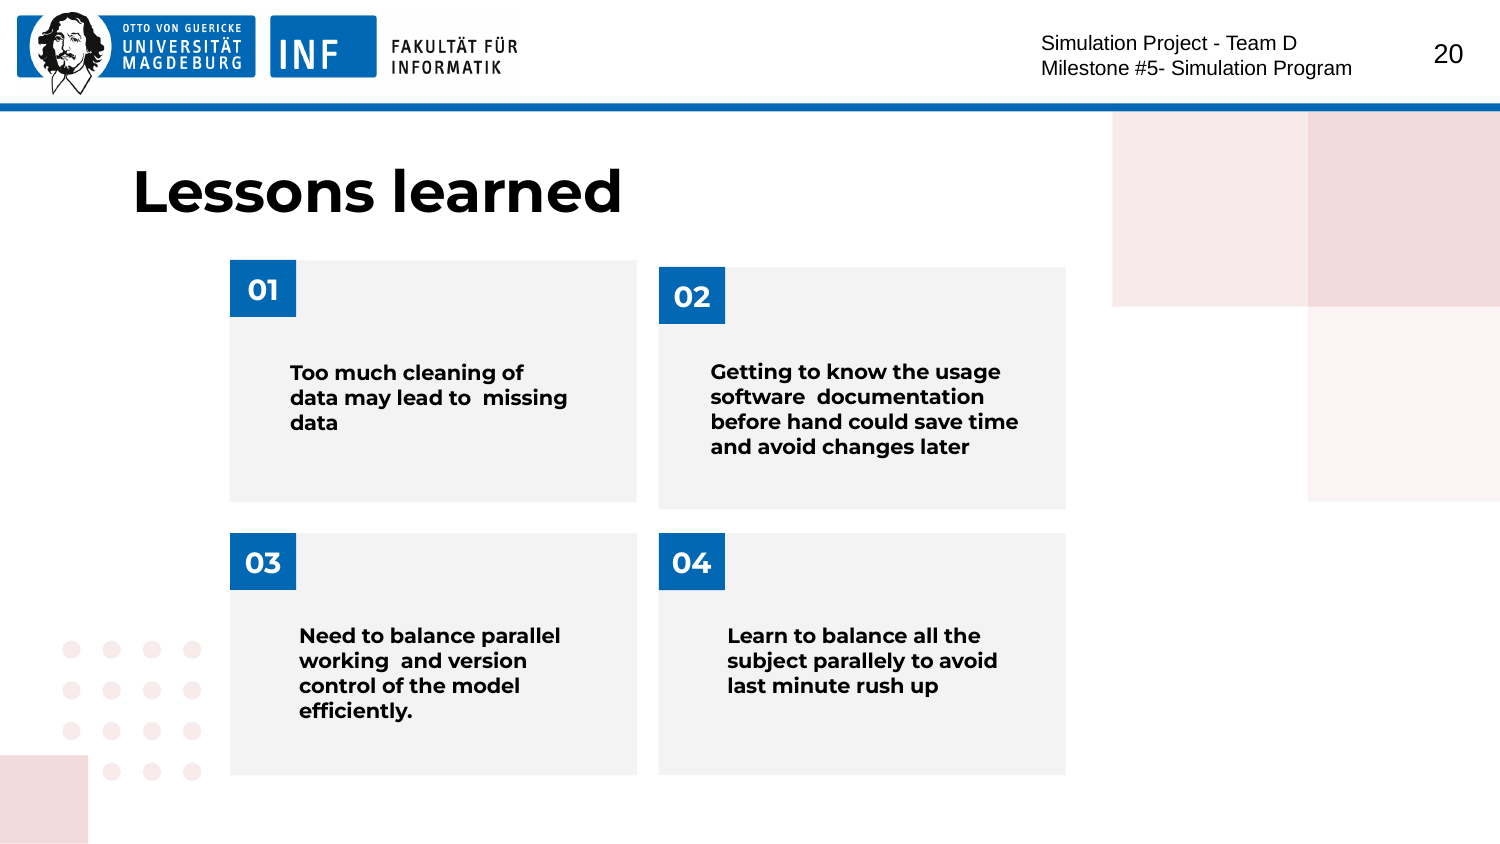

Simulation Project - Team D
Milestone #5- Simulation Program

20
# Lessons learned
01

02

Getting to know the usage software  documentation before hand could save time and avoid changes later
Too much cleaning of data may lead to  missing data
03

04

Need to balance parallel working  and version control of the model  efficiently.
Learn to balance all the subject parallely to avoid last minute rush up